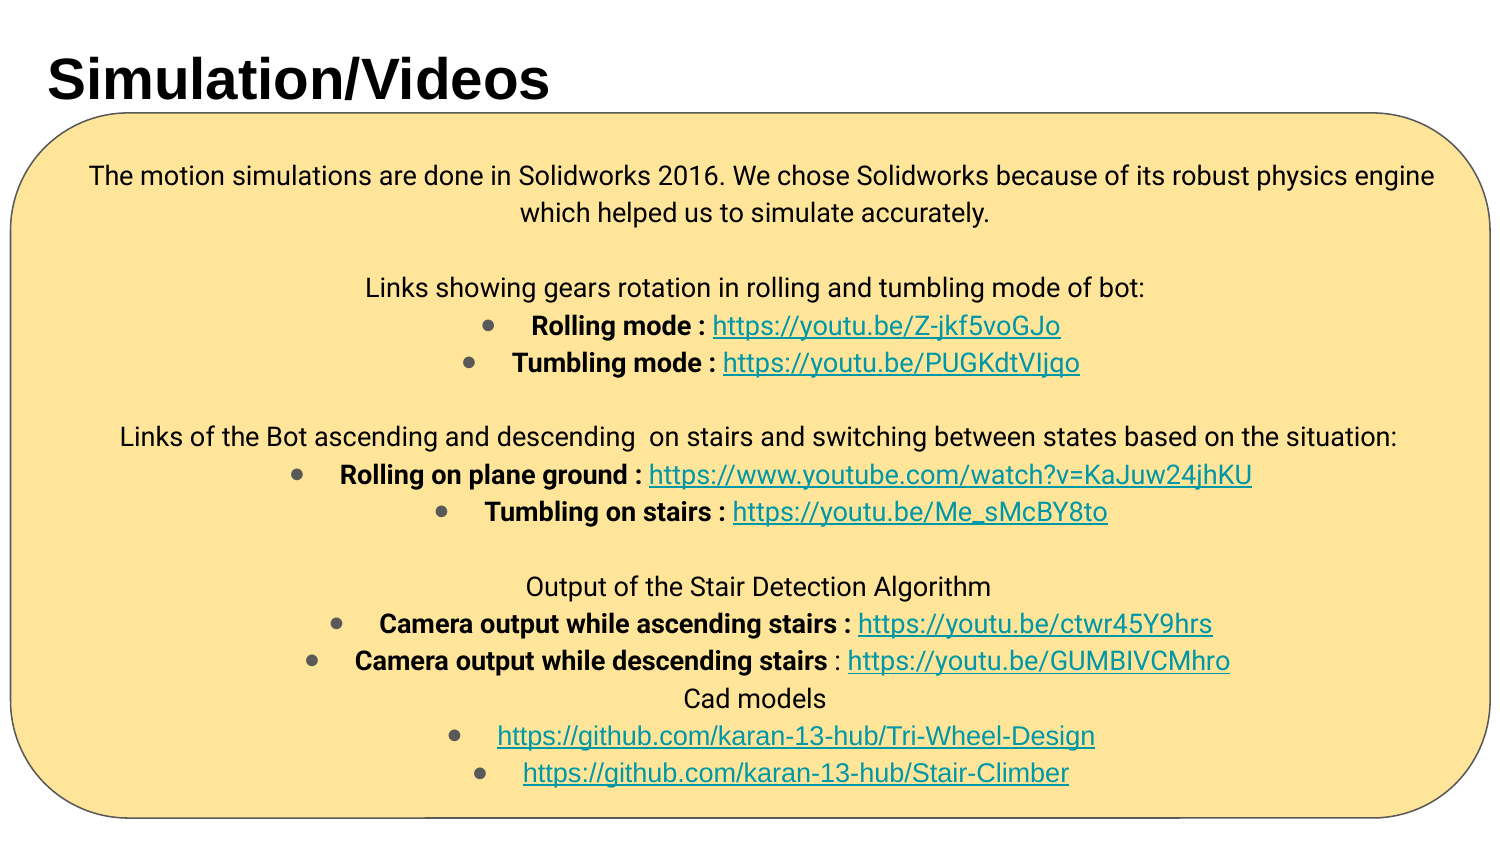

# Simulation/Videos

 The motion simulations are done in Solidworks 2016. We chose Solidworks because of its robust physics engine which helped us to simulate accurately.

Links showing gears rotation in rolling and tumbling mode of bot:
Rolling mode : https://youtu.be/Z-jkf5voGJo
Tumbling mode : https://youtu.be/PUGKdtVIjqo

Links of the Bot ascending and descending  on stairs and switching between states based on the situation:
Rolling on plane ground : https://www.youtube.com/watch?v=KaJuw24jhKU
Tumbling on stairs : https://youtu.be/Me_sMcBY8to

Output of the Stair Detection Algorithm
Camera output while ascending stairs : https://youtu.be/ctwr45Y9hrs
Camera output while descending stairs : https://youtu.be/GUMBIVCMhro
Cad models
https://github.com/karan-13-hub/Tri-Wheel-Design
https://github.com/karan-13-hub/Stair-Climber